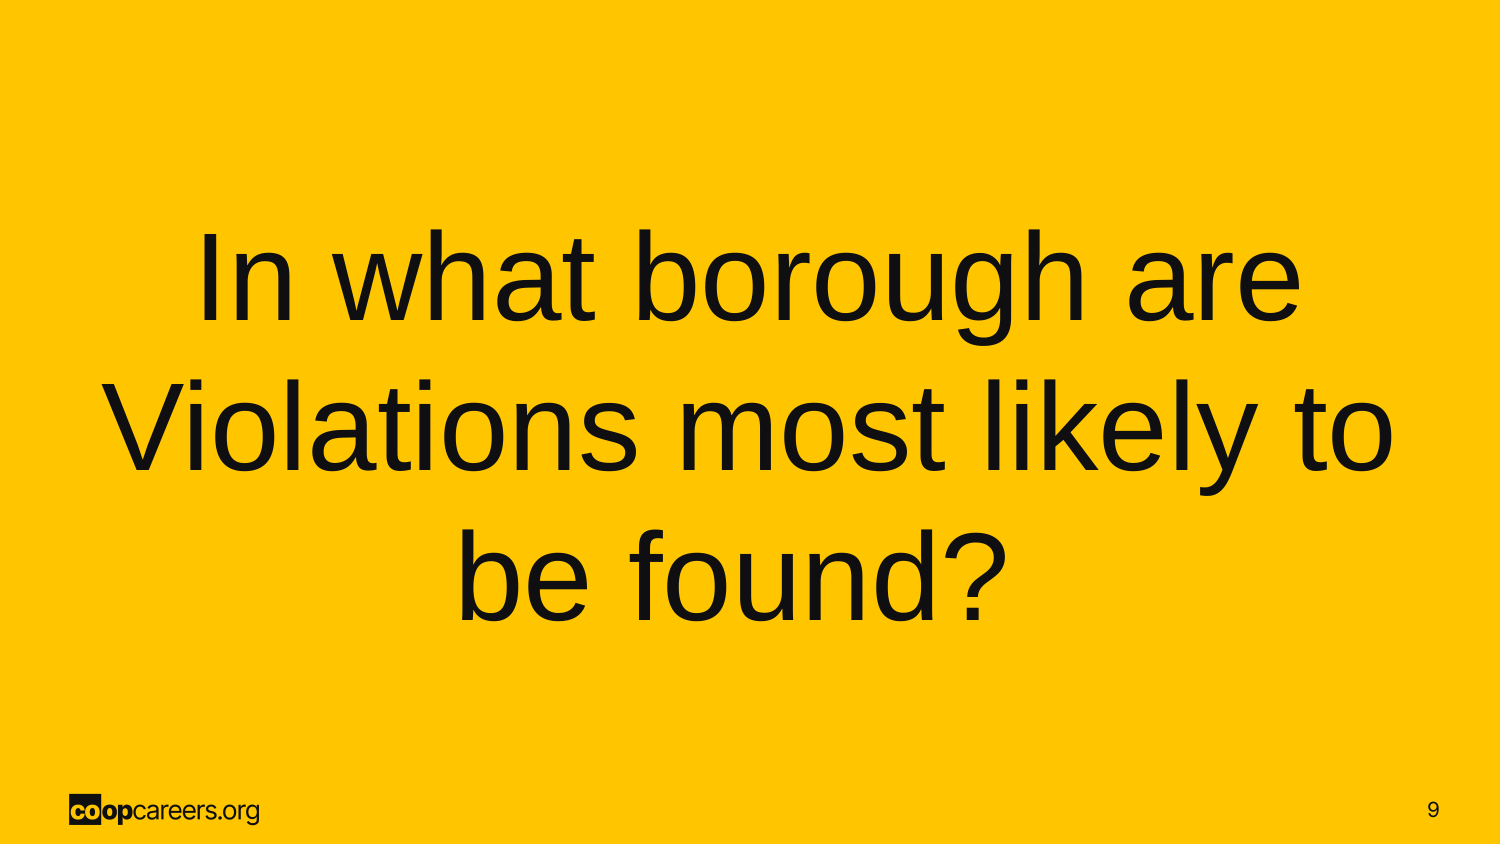

# In what borough are Violations most likely to be found?

9